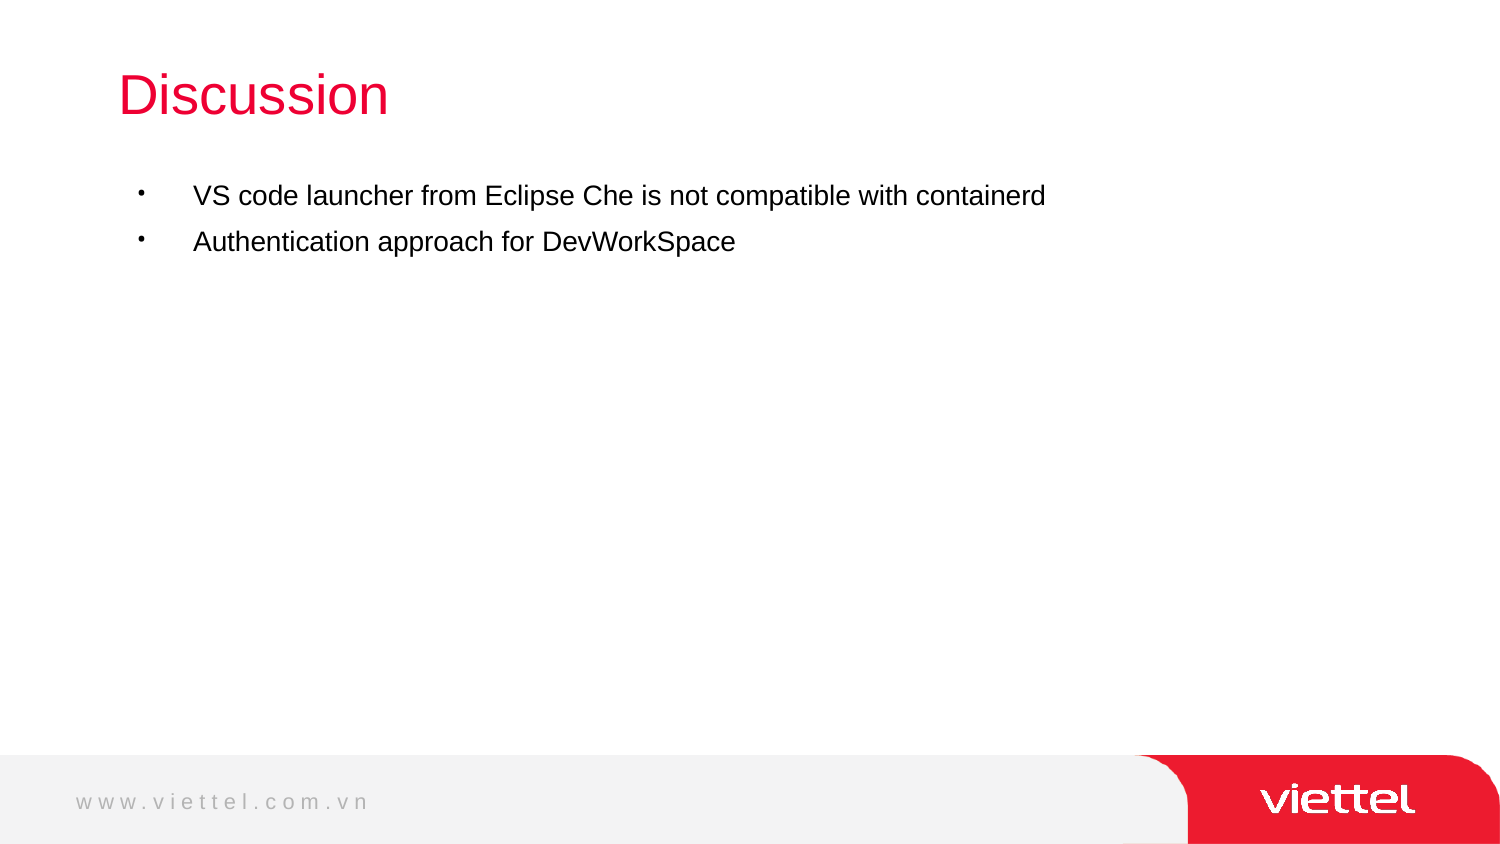

# Discussion
VS code launcher from Eclipse Che is not compatible with containerd
Authentication approach for DevWorkSpace